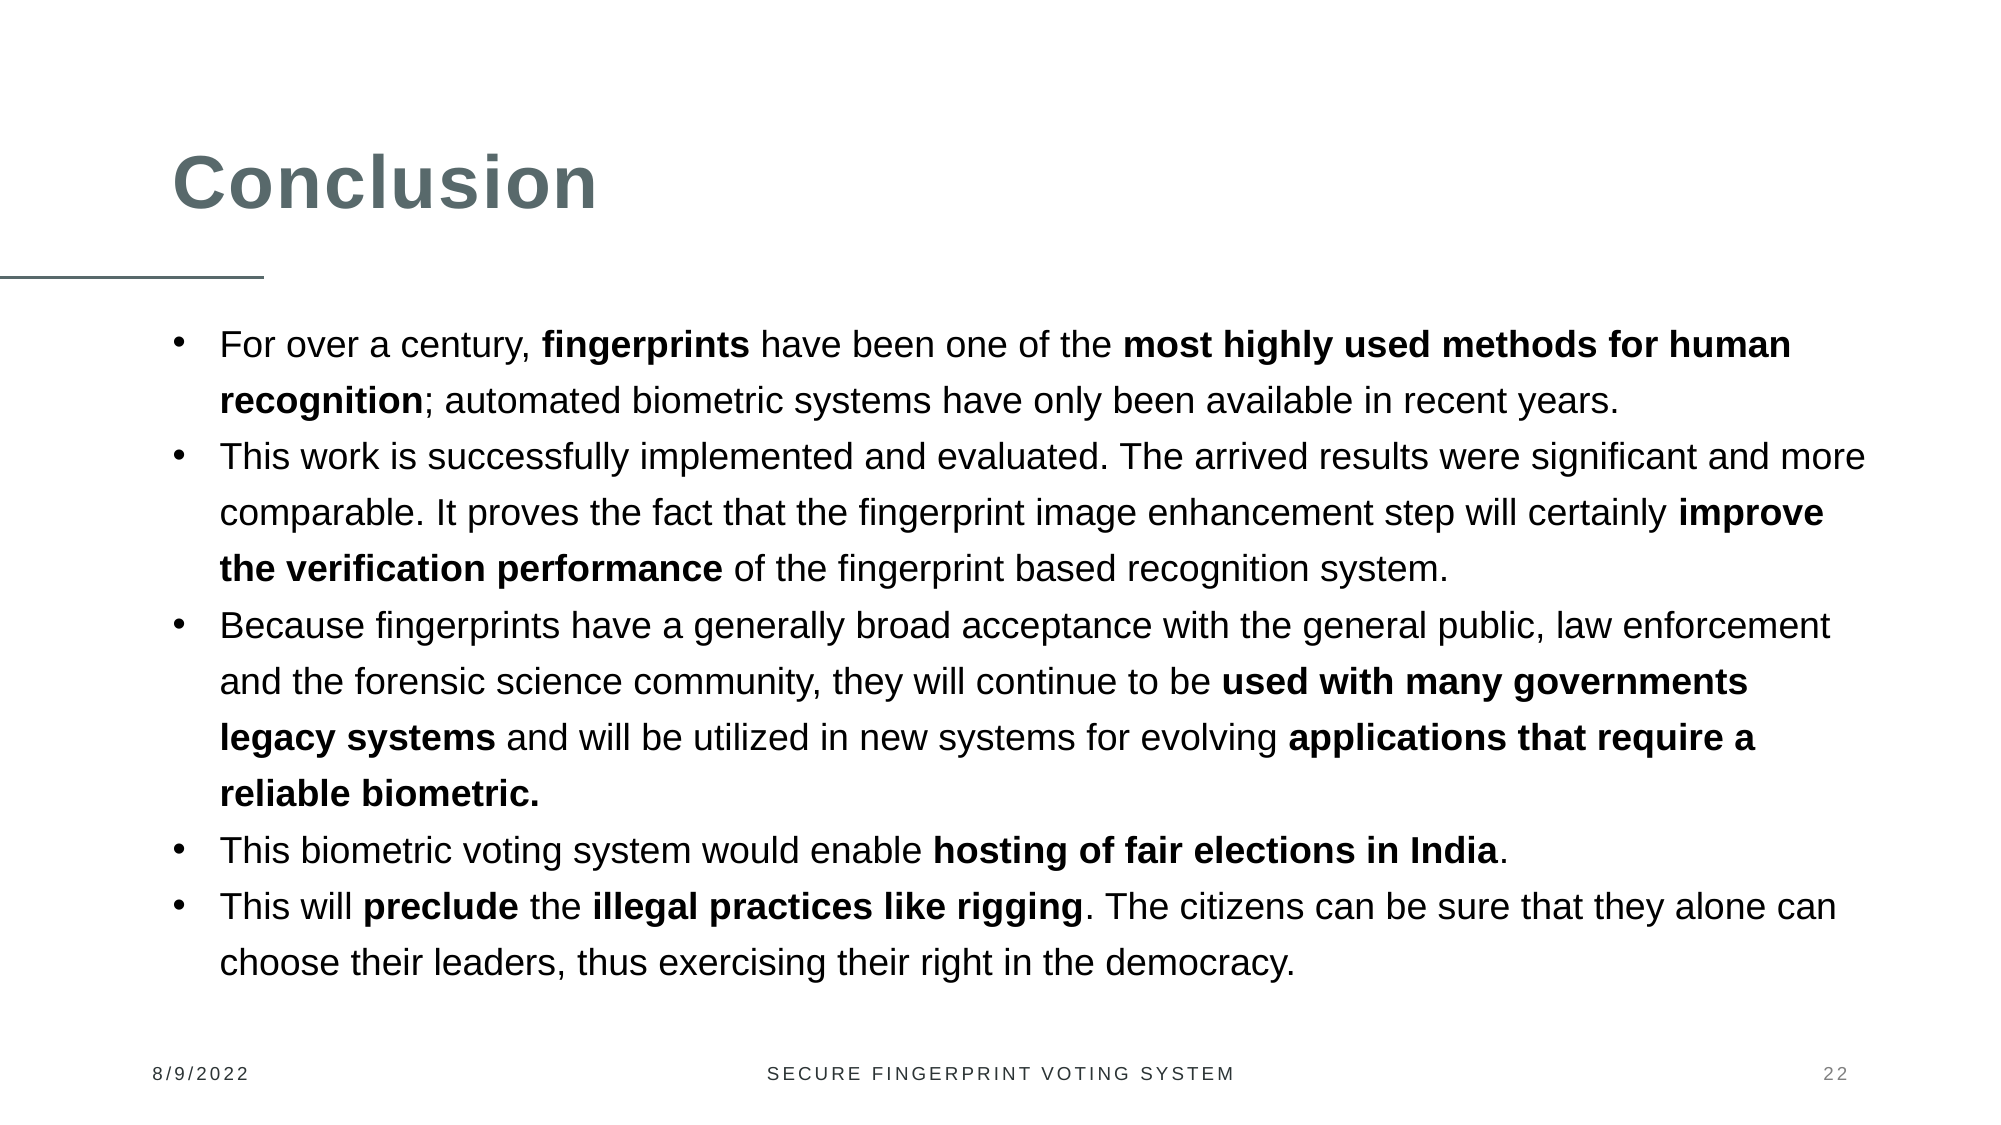

# Conclusion
For over a century, fingerprints have been one of the most highly used methods for human recognition; automated biometric systems have only been available in recent years.
This work is successfully implemented and evaluated. The arrived results were significant and more comparable. It proves the fact that the fingerprint image enhancement step will certainly improve the verification performance of the fingerprint based recognition system.
Because fingerprints have a generally broad acceptance with the general public, law enforcement and the forensic science community, they will continue to be used with many governments legacy systems and will be utilized in new systems for evolving applications that require a reliable biometric.
This biometric voting system would enable hosting of fair elections in India.
This will preclude the illegal practices like rigging. The citizens can be sure that they alone can choose their leaders, thus exercising their right in the democracy.
8/9/2022
Secure Fingerprint Voting System
22